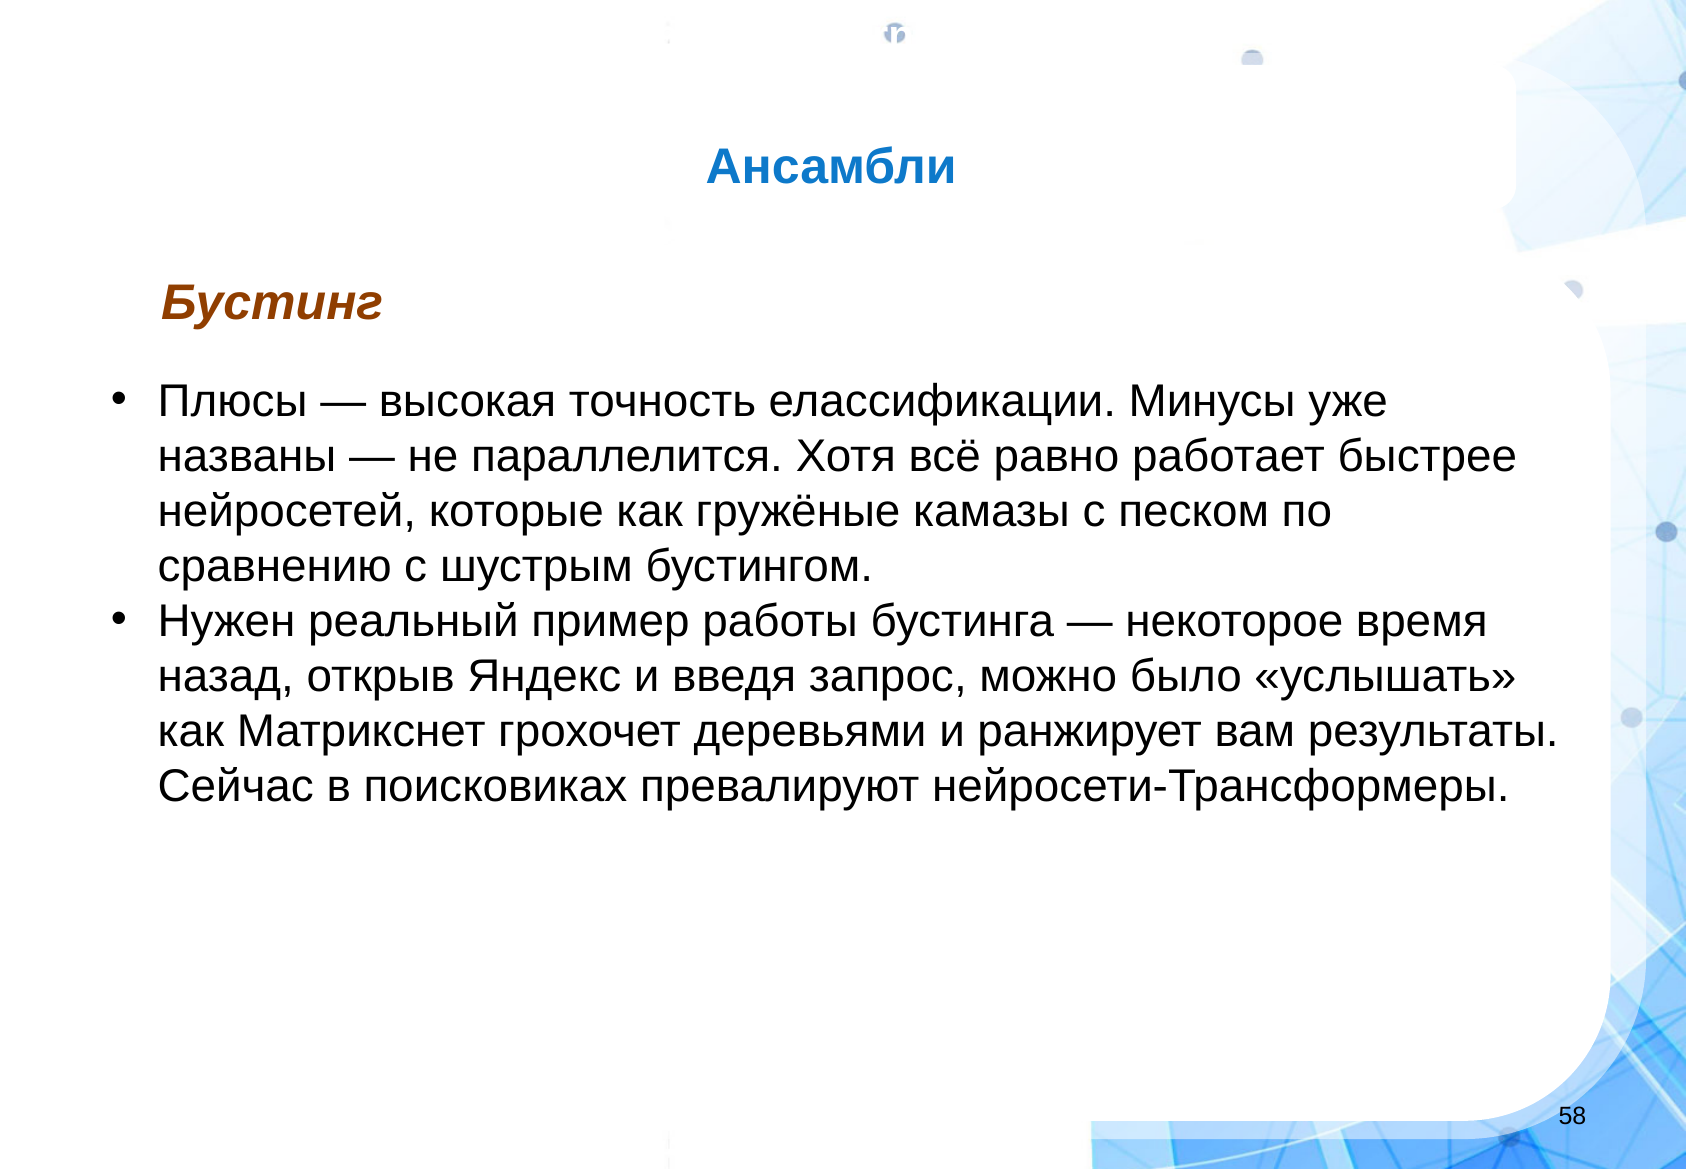

Machine Learning

Ансамбли

Бустинг
Плюсы — высокая точность елассификации. Минусы уже названы — не параллелится. Хотя всё равно работает быстрее нейросетей, которые как гружёные камазы с песком по сравнению с шустрым бустингом.
Нужен реальный пример работы бустинга — некоторое время назад, открыв Яндекс и введя запрос, можно было «услышать» как Матрикснет грохочет деревьями и ранжирует вам результаты. Сейчас в поисковиках превалируют нейросети-Трансформеры.
58